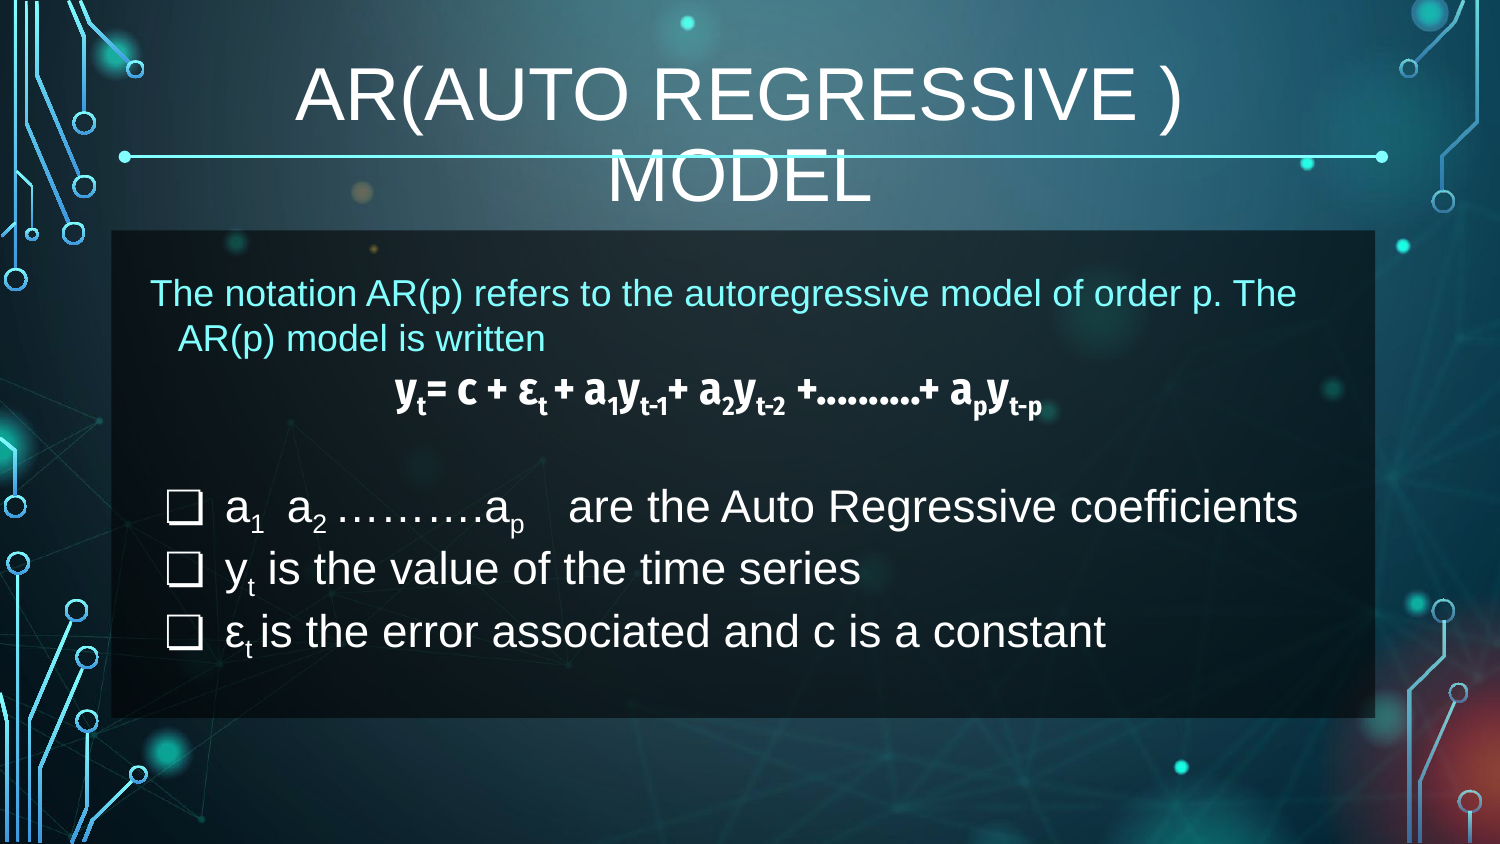

# AR(Auto regressive ) model
The notation AR(p) refers to the autoregressive model of order p. The AR(p) model is written
                      yt= c + εt + a1yt-1+ a2yt-2  +.......…+ apyt-p

a1   a2 ……….ap      are the Auto Regressive coefficients
yt is the value of the time series
εt is the error associated and c is a constant